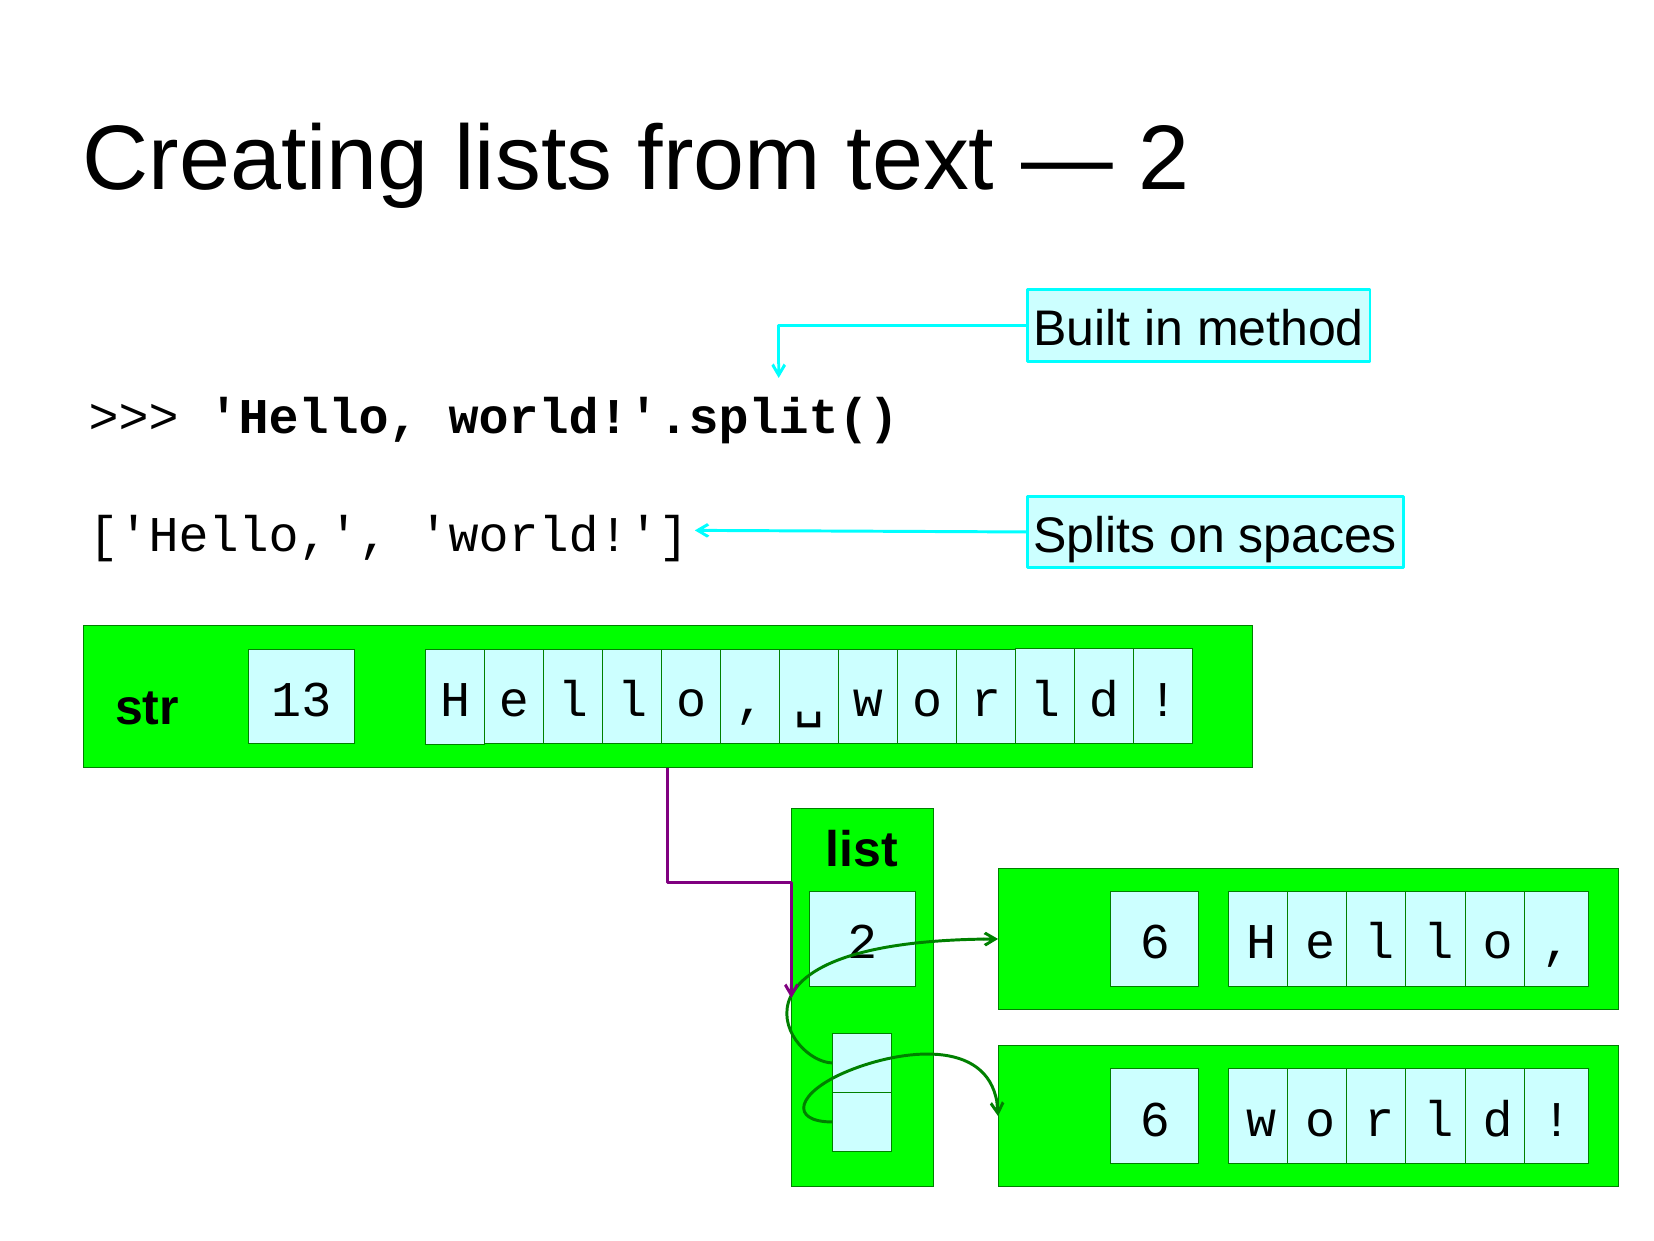

Creating lists from text ― 2
Built in method
>>>
'Hello, world!'
.split()
['Hello,', 'world!']
Splits on spaces

!
d
l
r
o
w
␣
,
o
l
l
13
e
H
str
list
str
6
H
e
l
l
o
,
2

str
6
w
o
r
l
d
!

227